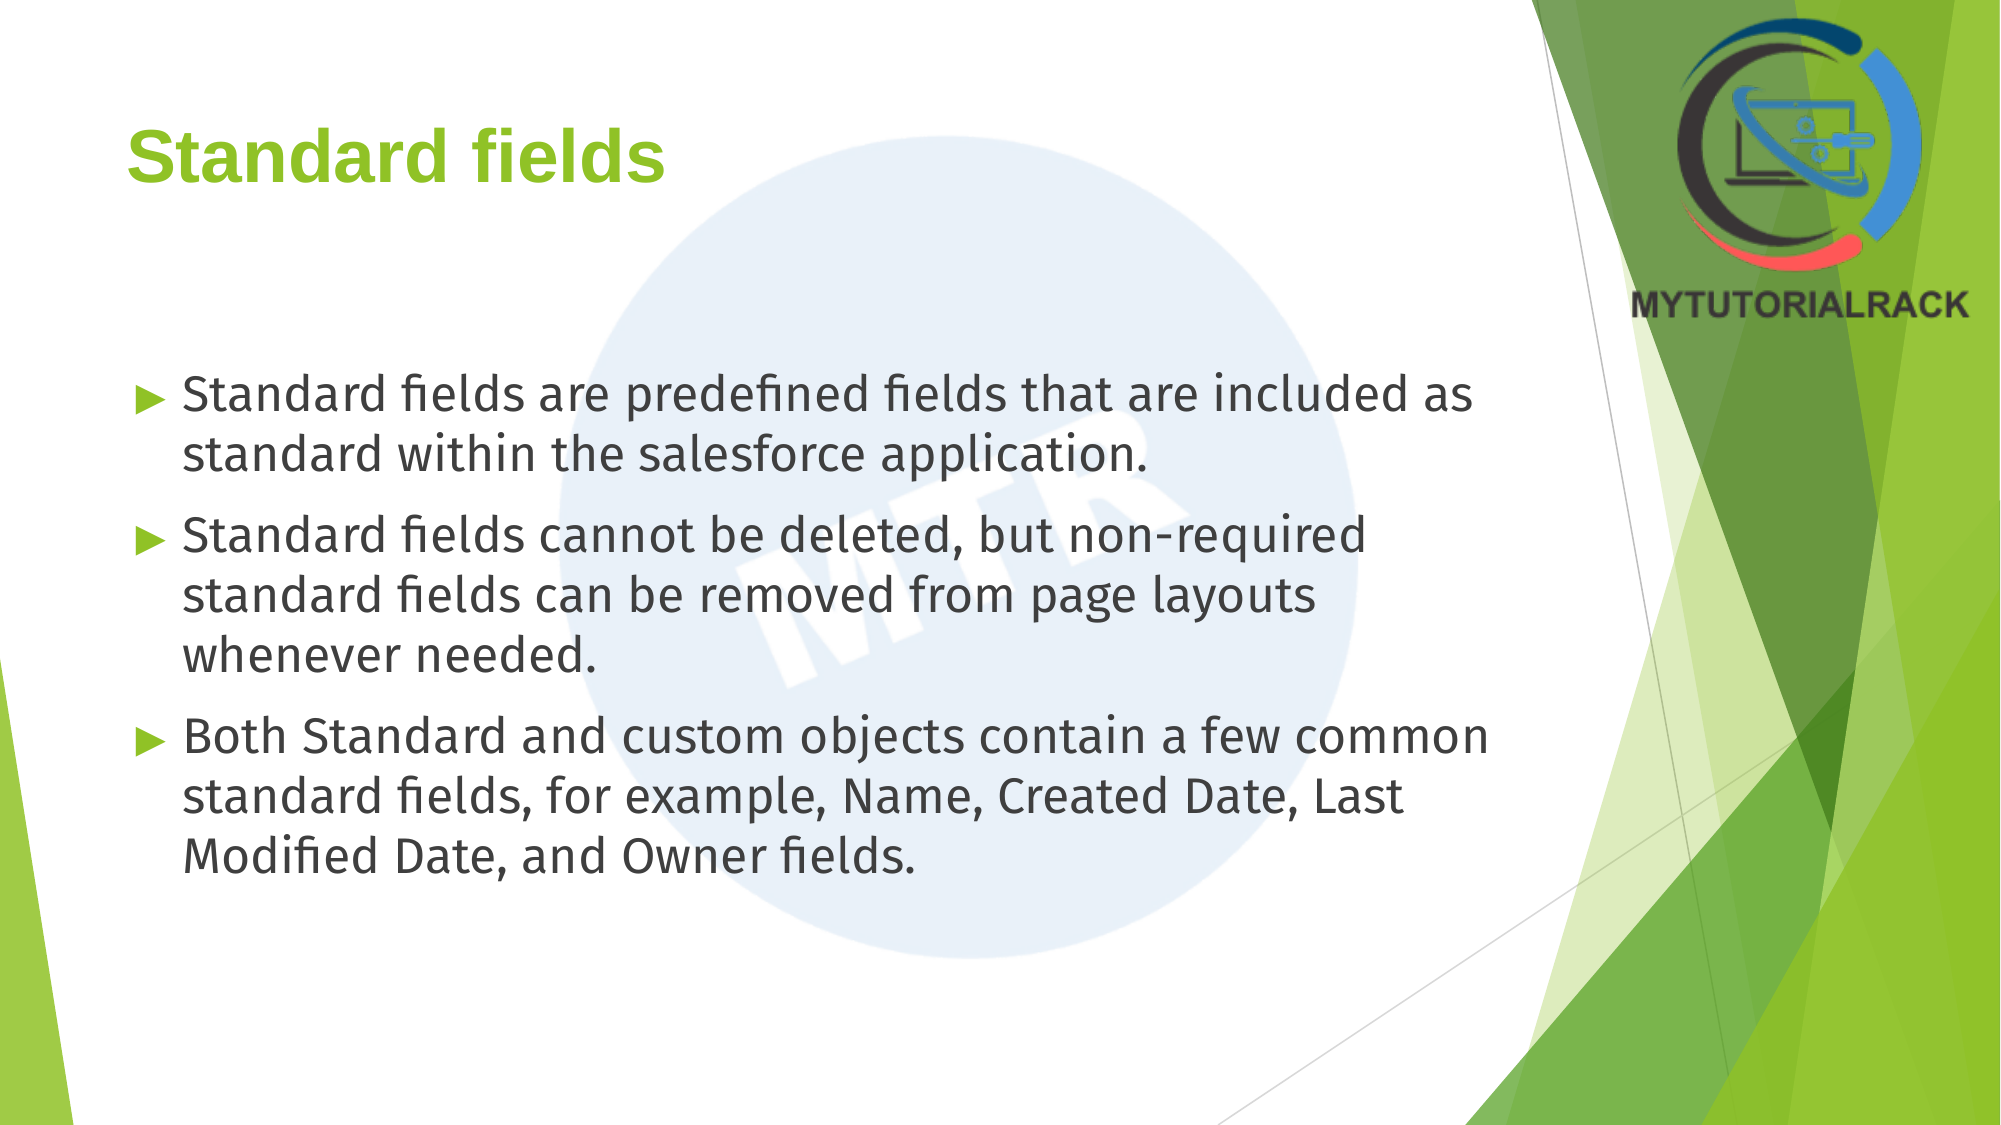

# Standard fields
Standard fields are predefined fields that are included as standard within the salesforce application.
Standard fields cannot be deleted, but non-required standard fields can be removed from page layouts whenever needed.
Both Standard and custom objects contain a few common standard fields, for example, Name, Created Date, Last Modified Date, and Owner fields.